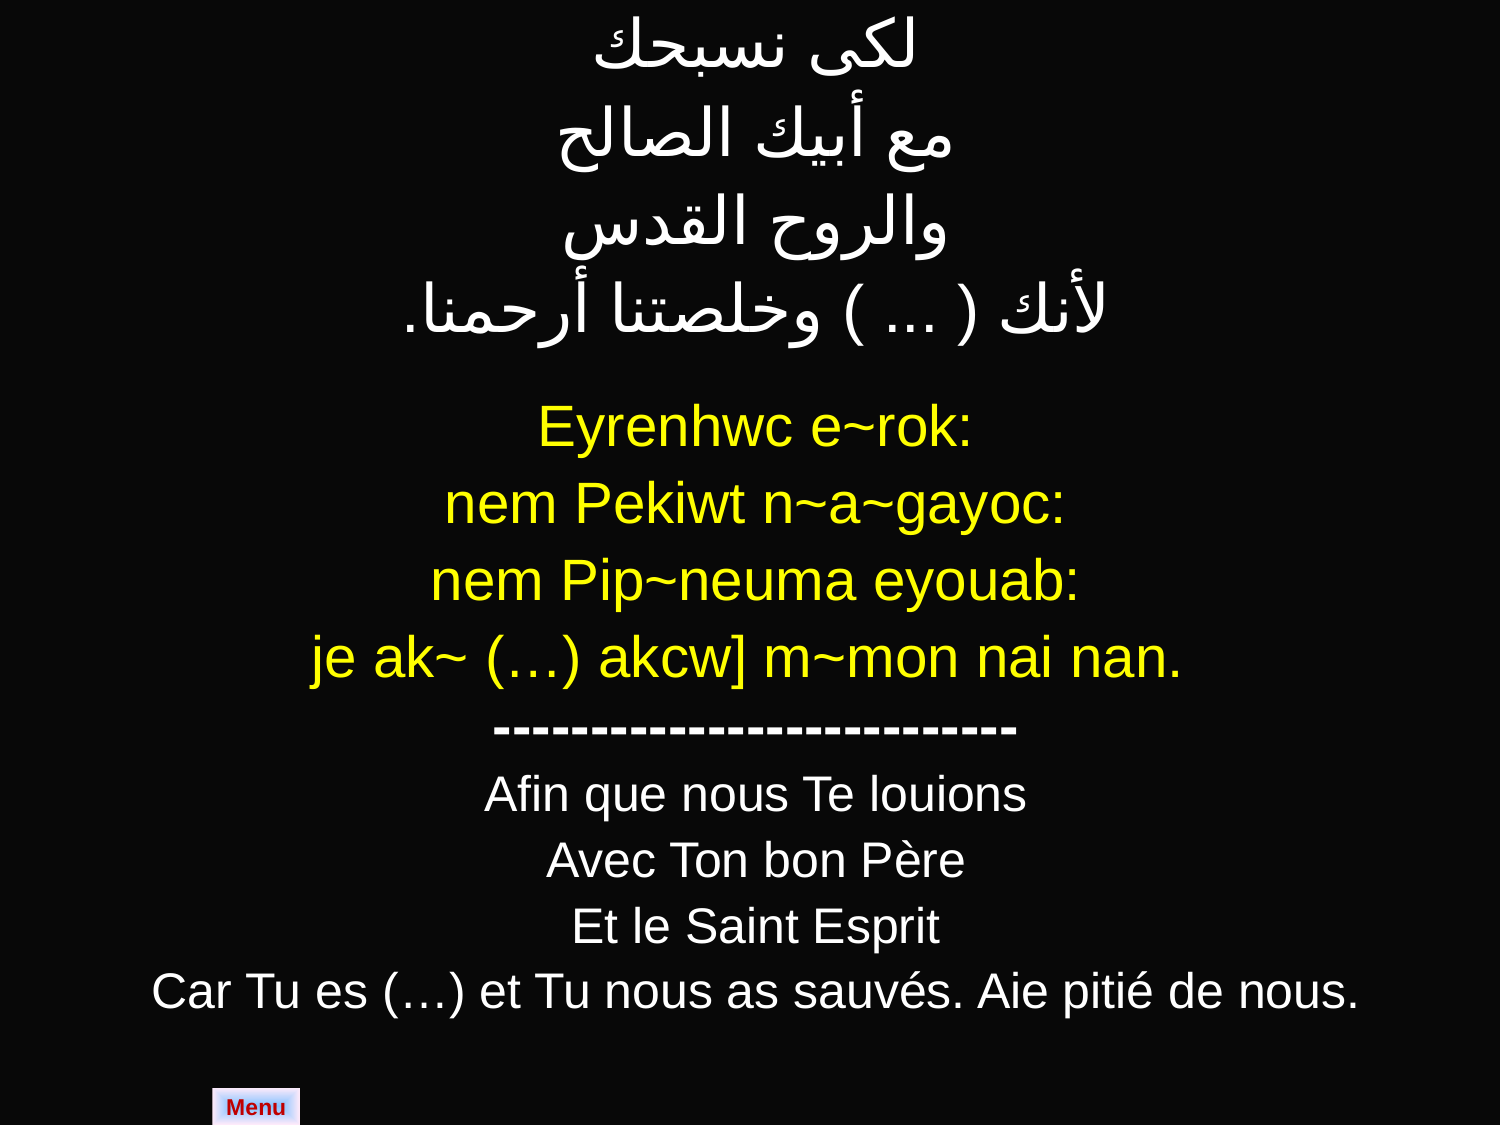

| لكى نسبحك مع أبيك الصالح والروح القدس لأنك ( ... ) وخلصتنا أرحمنا. |
| --- |
| Eyrenhwc e~rok: nem Pekiwt n~a~gayoc: nem Pip~neuma eyouab: je ak~ (…) akcw] m~mon nai nan. |
| --------------------------- Afin que nous Te louions Avec Ton bon Père Et le Saint Esprit Car Tu es (…) et Tu nous as sauvés. Aie pitié de nous. |
Menu